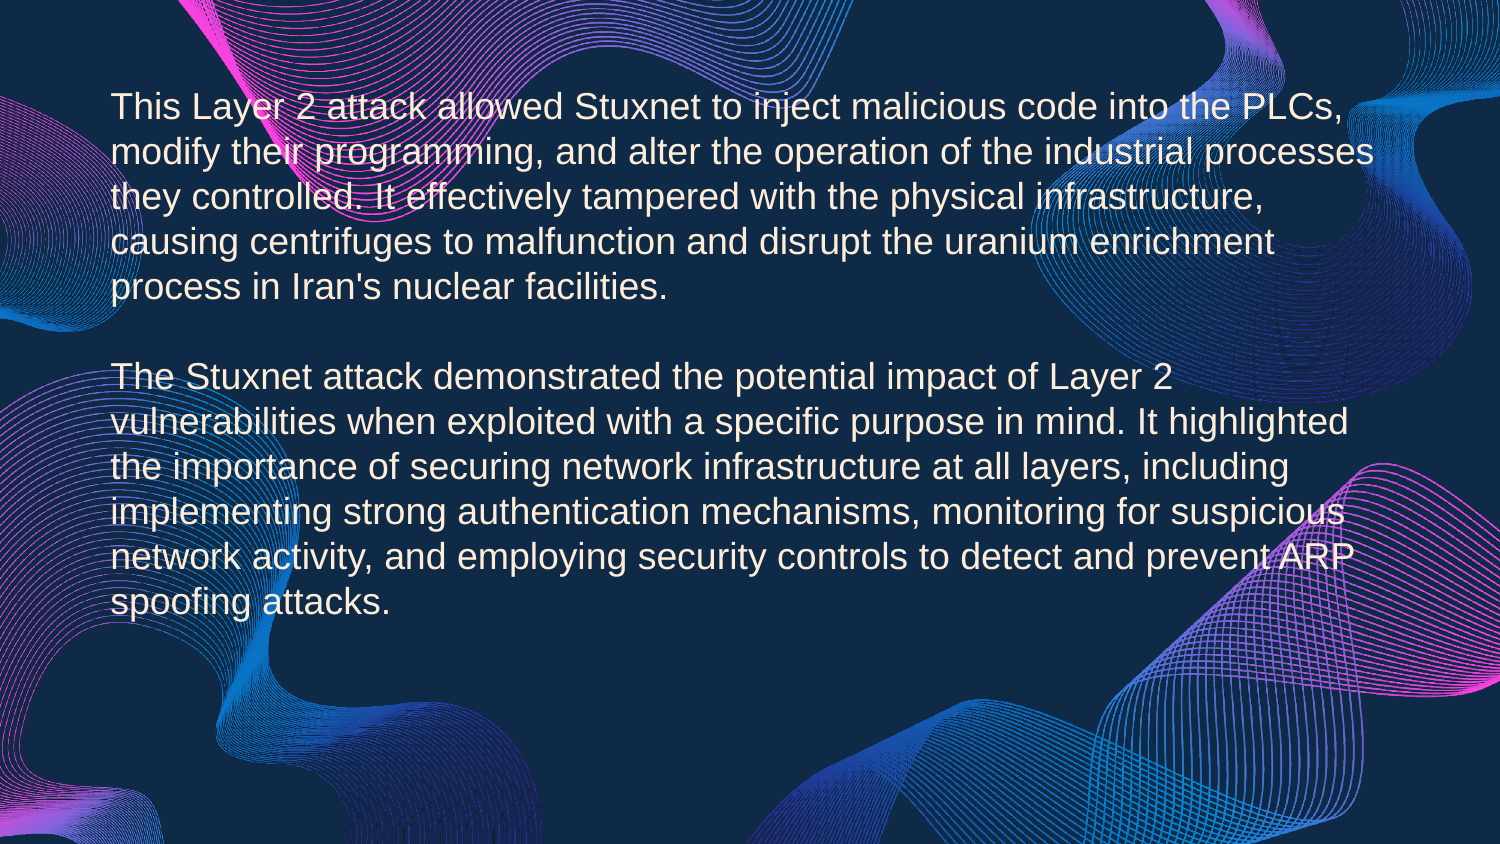

This Layer 2 attack allowed Stuxnet to inject malicious code into the PLCs, modify their programming, and alter the operation of the industrial processes they controlled. It effectively tampered with the physical infrastructure, causing centrifuges to malfunction and disrupt the uranium enrichment process in Iran's nuclear facilities.

The Stuxnet attack demonstrated the potential impact of Layer 2 vulnerabilities when exploited with a specific purpose in mind. It highlighted the importance of securing network infrastructure at all layers, including implementing strong authentication mechanisms, monitoring for suspicious network activity, and employing security controls to detect and prevent ARP spoofing attacks.